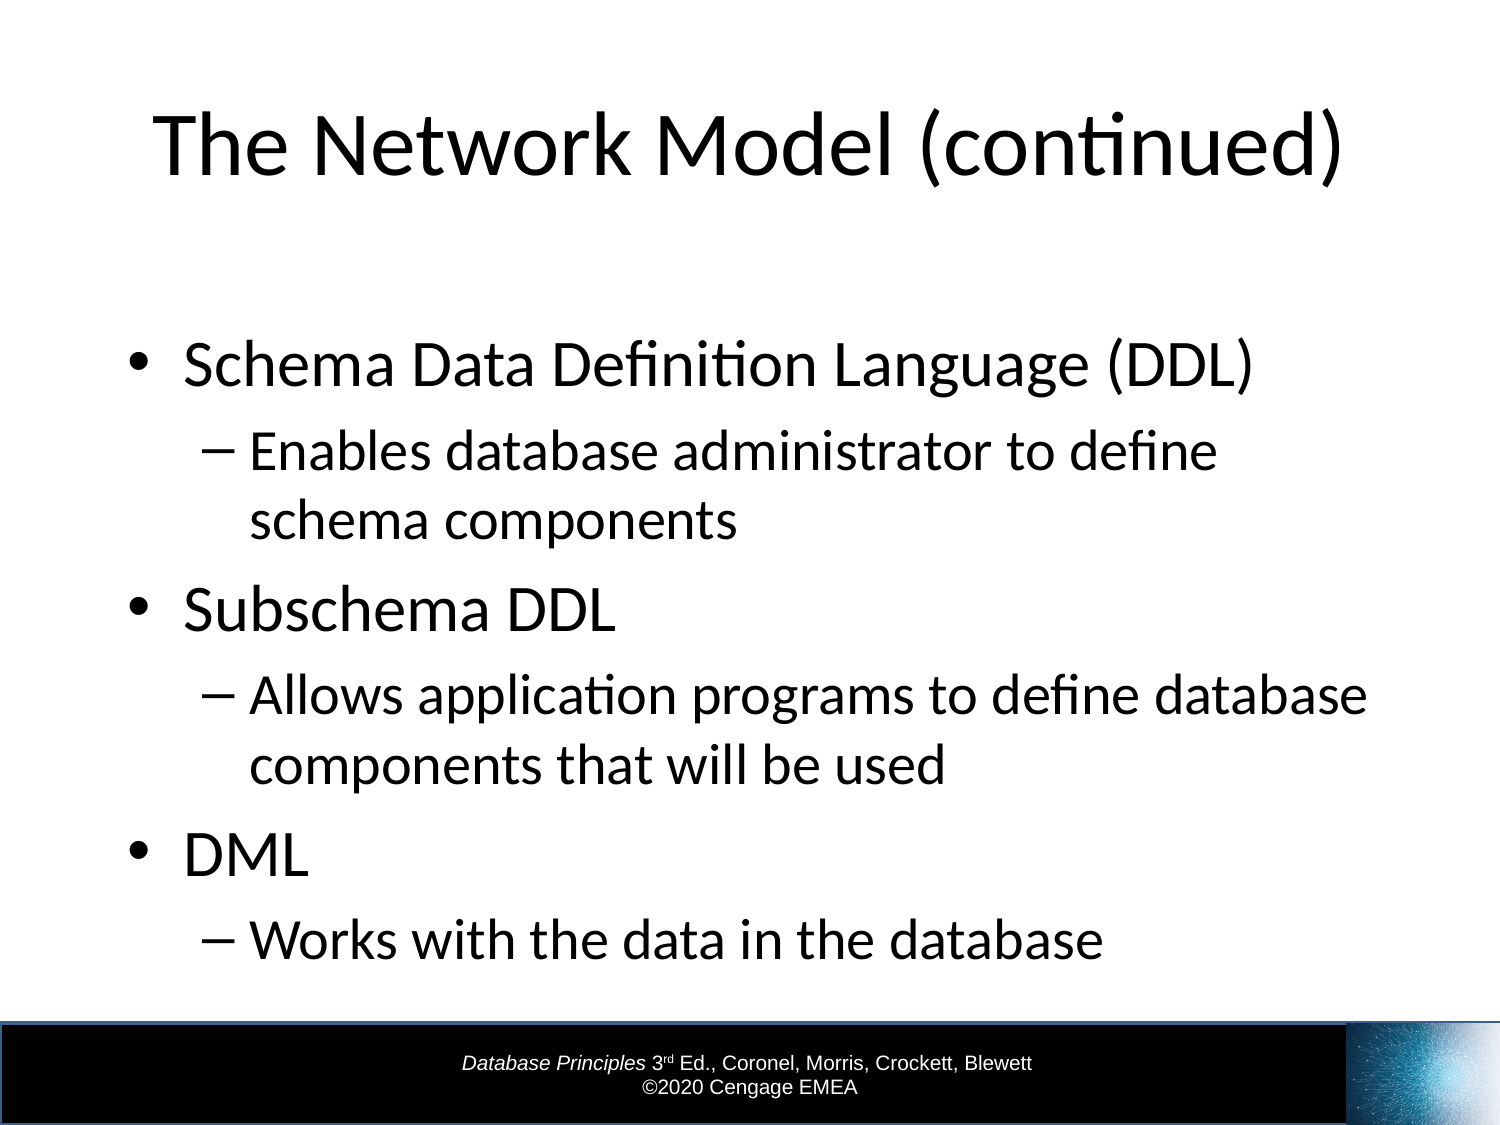

# The Network Model (continued)
Schema Data Definition Language (DDL)
Enables database administrator to define schema components
Subschema DDL
Allows application programs to define database components that will be used
DML
Works with the data in the database